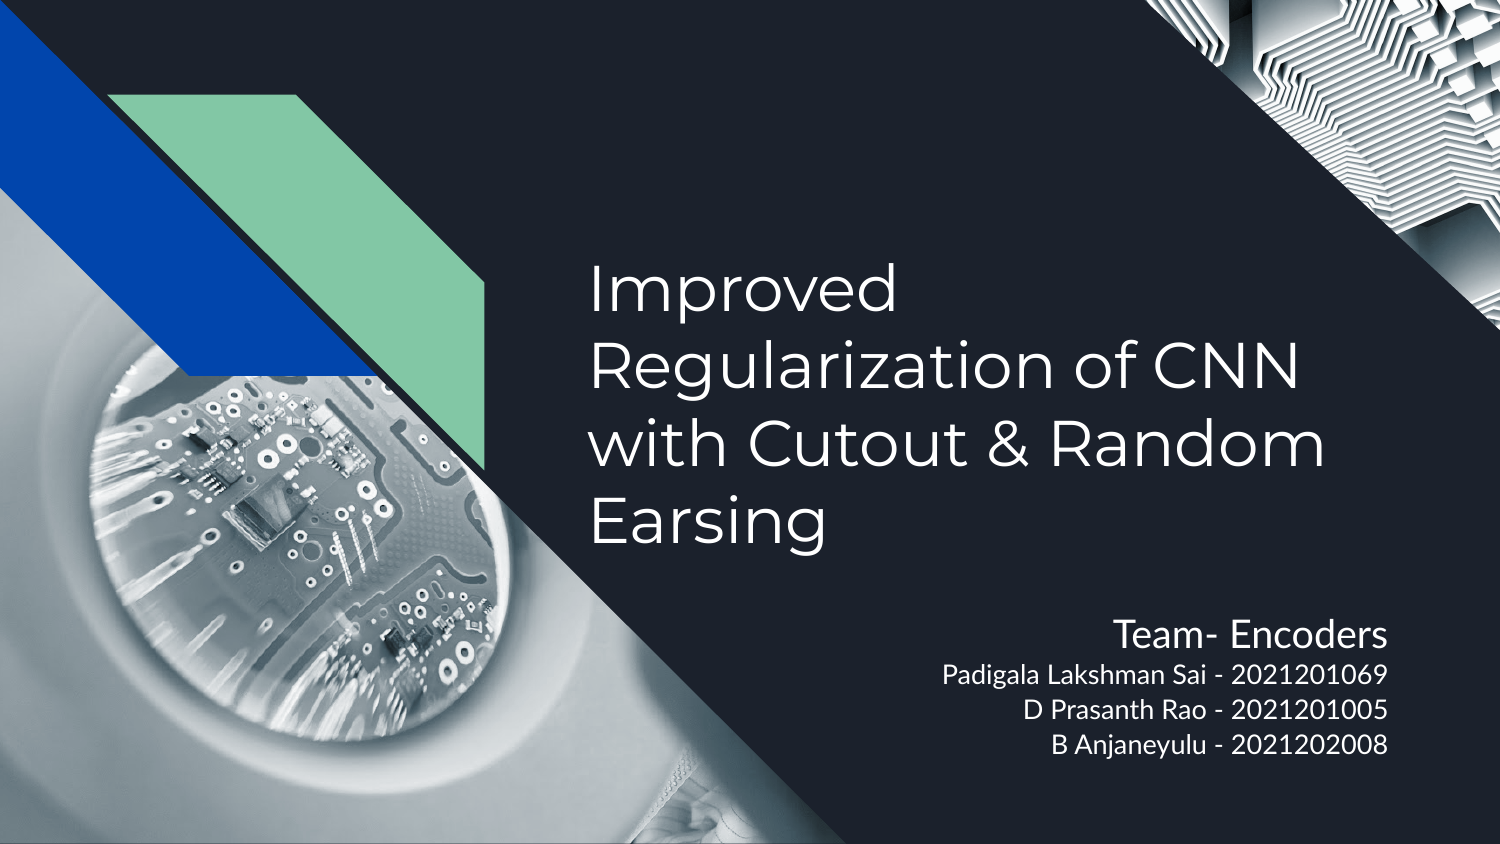

# Improved Regularization of CNN with Cutout & Random Earsing
Team- Encoders
Padigala Lakshman Sai - 2021201069
D Prasanth Rao - 2021201005
B Anjaneyulu - 2021202008